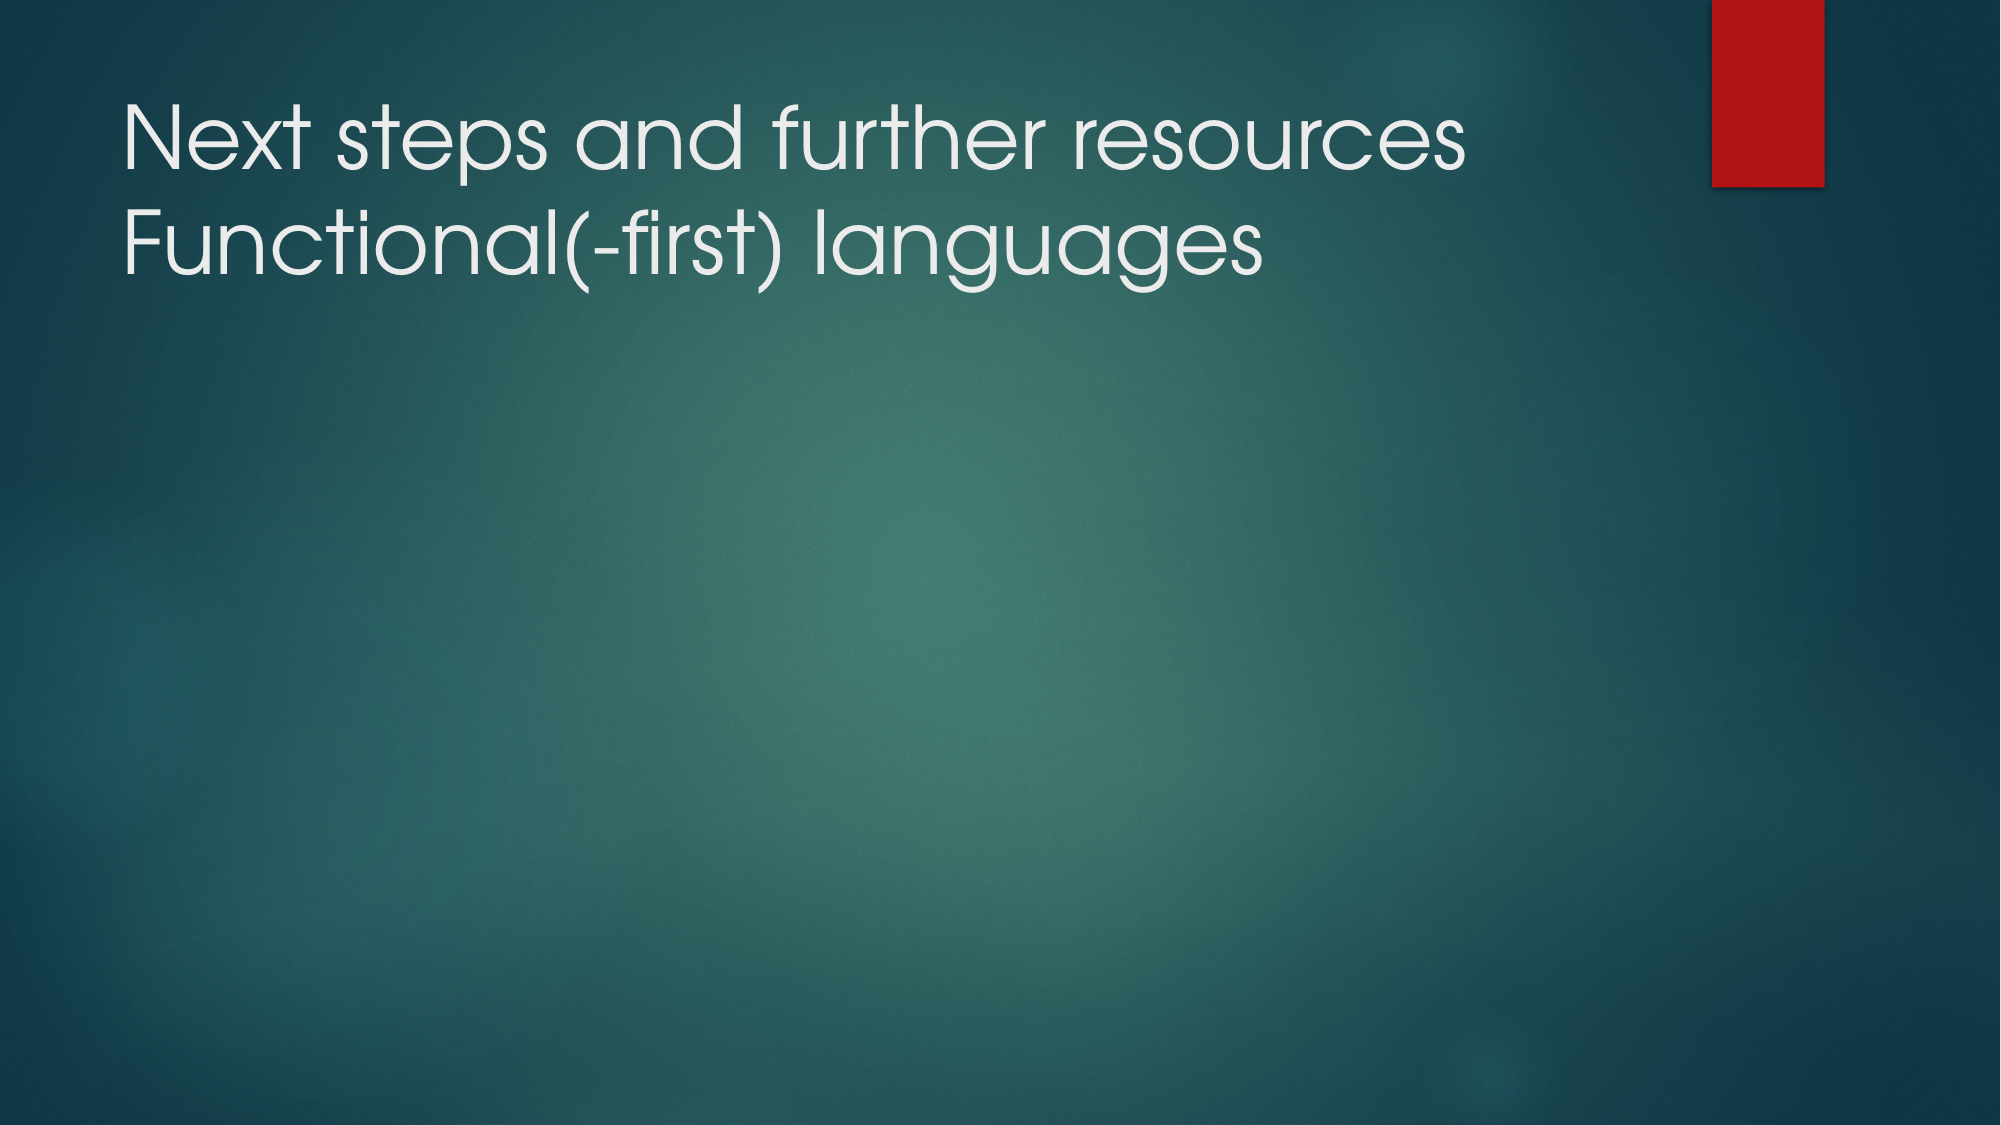

# Next steps and further resources Functional(-first) languages